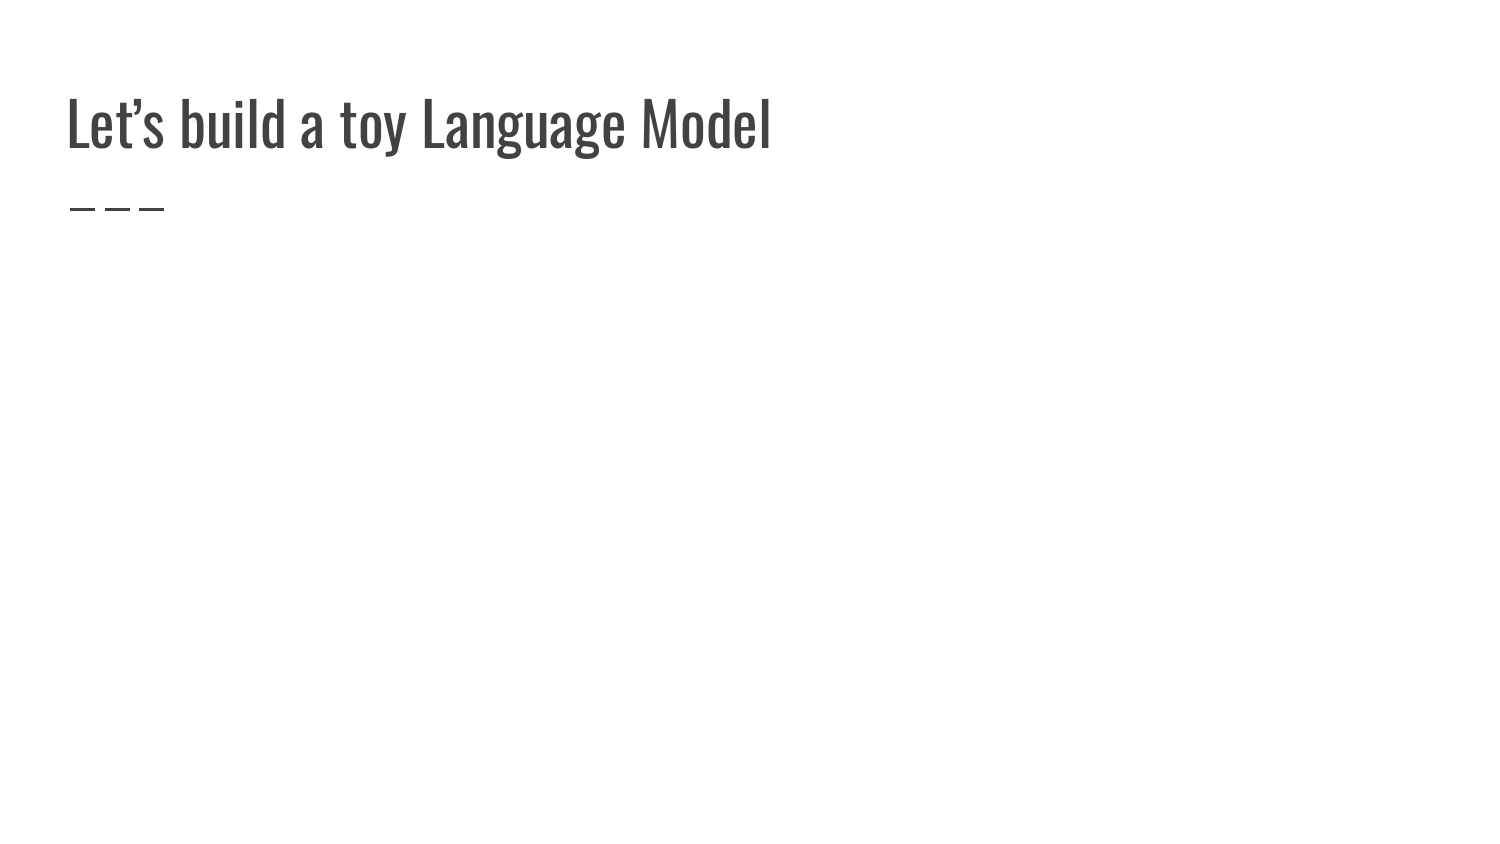

# Let’s build a toy Language Model